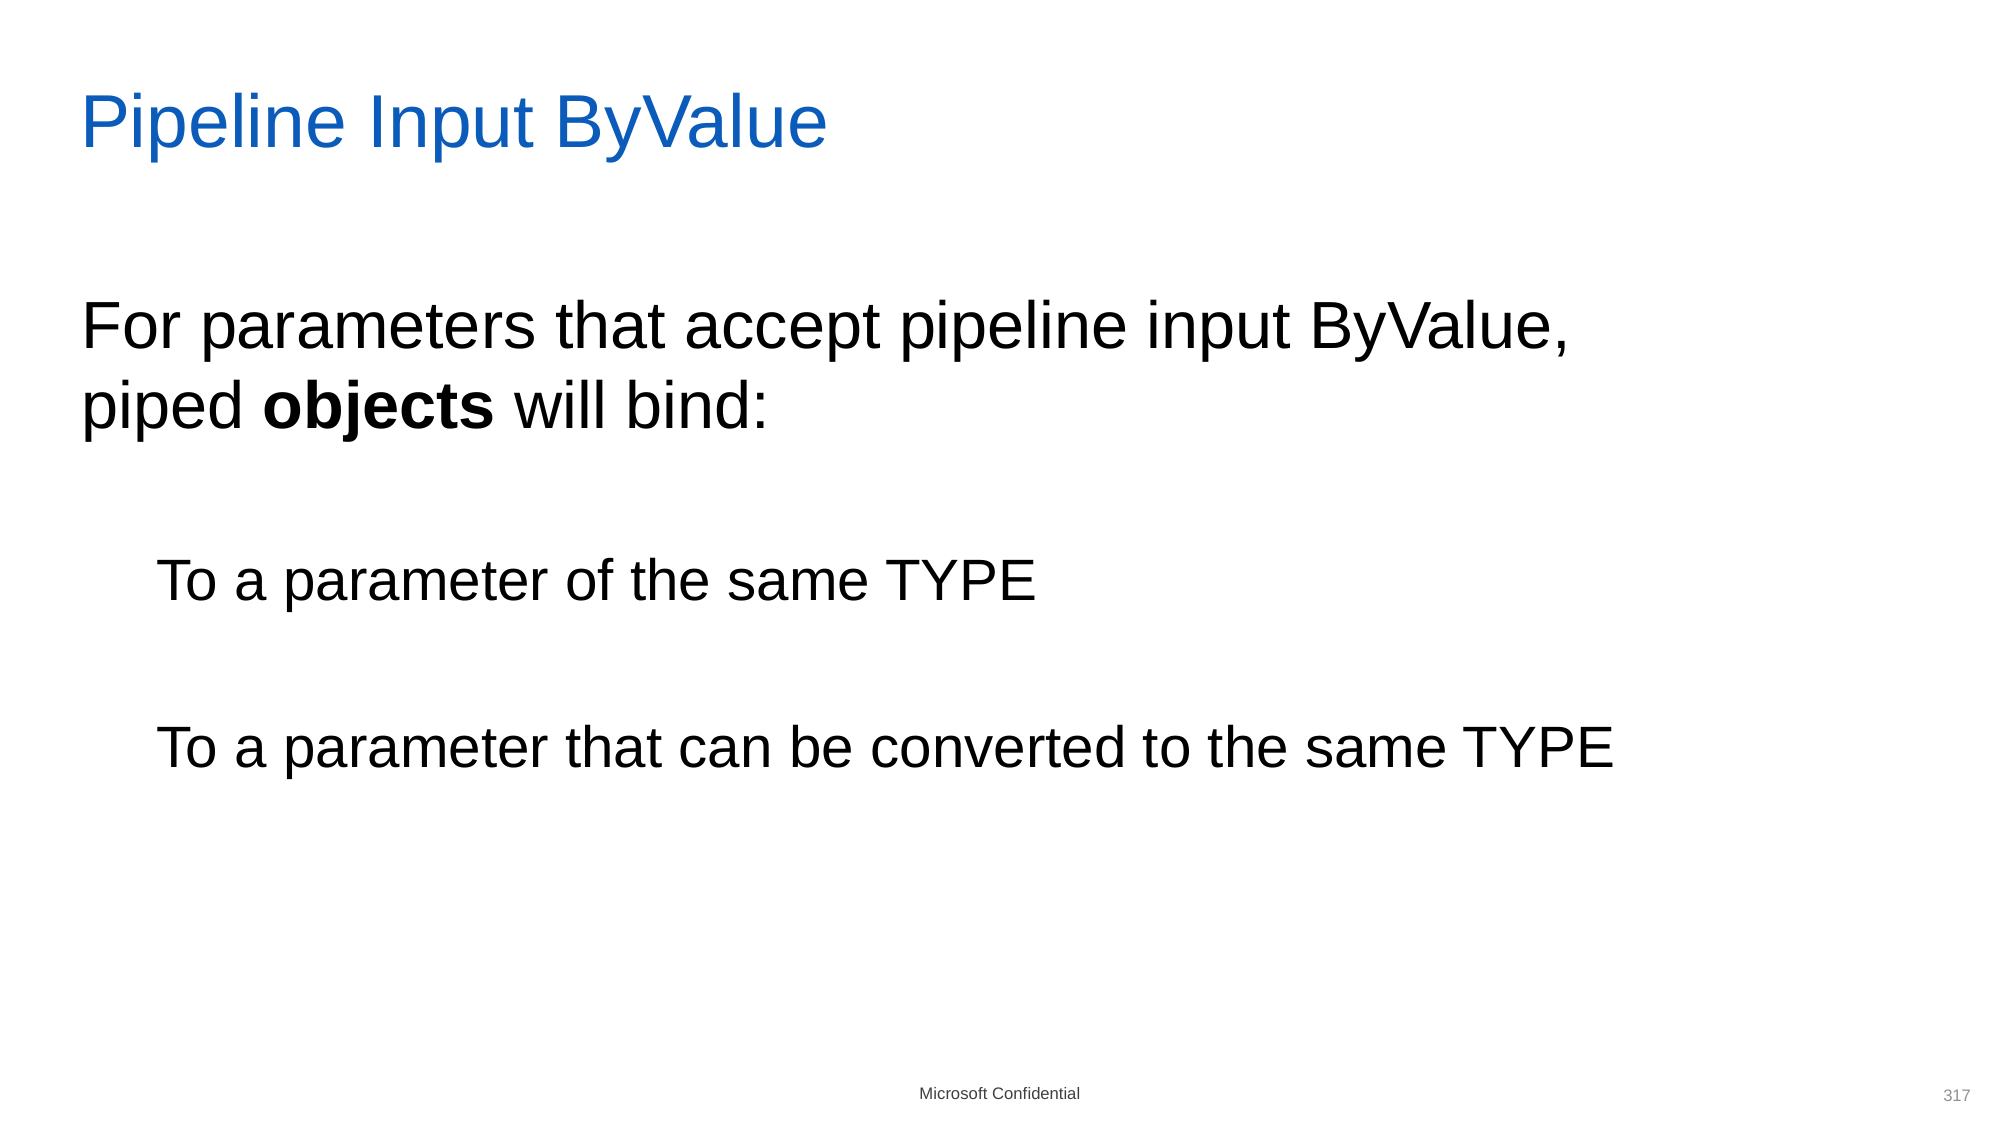

# Pipeline Input ByValue

For parameters that accept pipeline input ByValue,
piped objects will bind:

To a parameter of the same TYPE

To a parameter that can be converted to the same TYPE
317